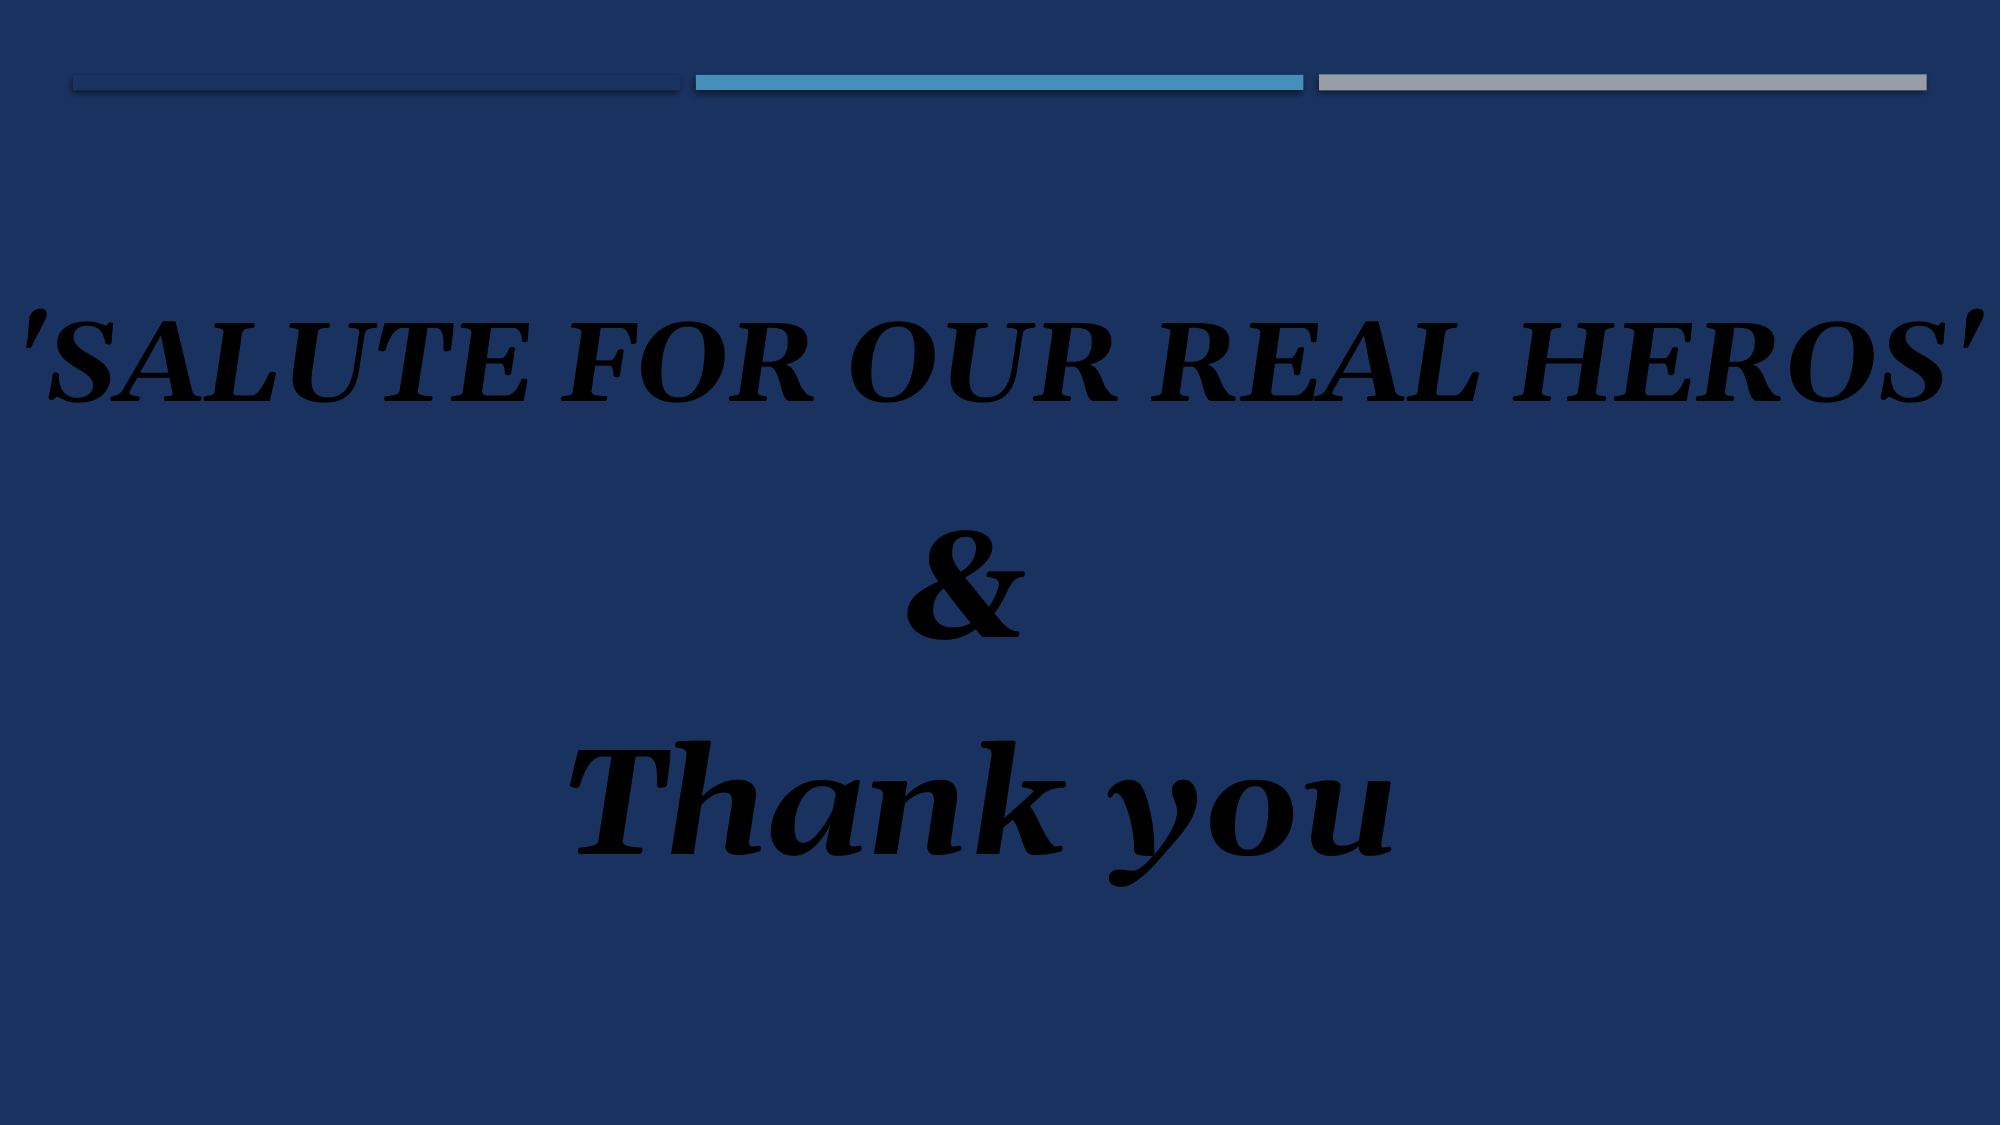

'SALUTE FOR OUR REAL HEROS'
&
Thank you